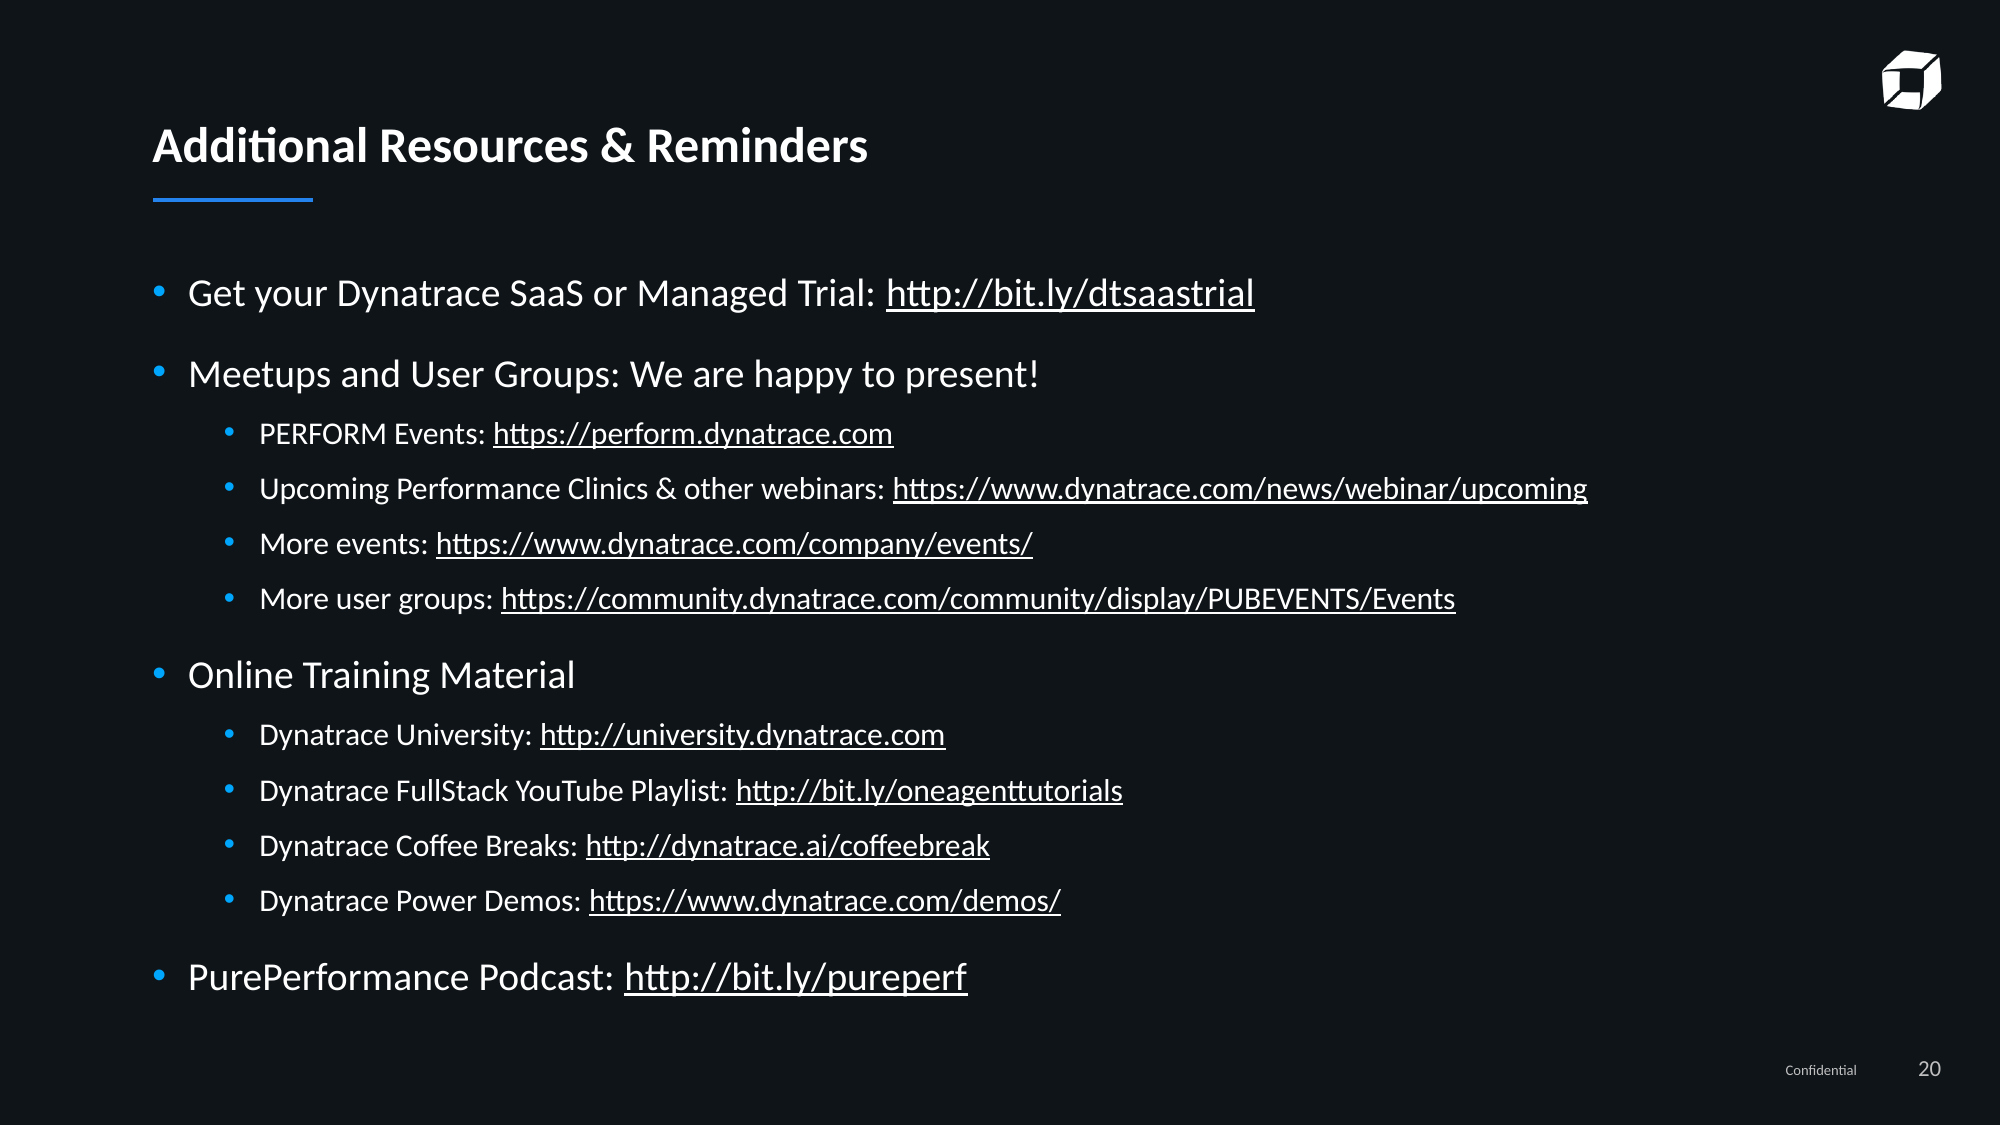

# Additional Resources & Reminders
Get your Dynatrace SaaS or Managed Trial: http://bit.ly/dtsaastrial
Meetups and User Groups: We are happy to present!
PERFORM Events: https://perform.dynatrace.com
Upcoming Performance Clinics & other webinars: https://www.dynatrace.com/news/webinar/upcoming
More events: https://www.dynatrace.com/company/events/
More user groups: https://community.dynatrace.com/community/display/PUBEVENTS/Events
Online Training Material
Dynatrace University: http://university.dynatrace.com
Dynatrace FullStack YouTube Playlist: http://bit.ly/oneagenttutorials
Dynatrace Coffee Breaks: http://dynatrace.ai/coffeebreak
Dynatrace Power Demos: https://www.dynatrace.com/demos/
PurePerformance Podcast: http://bit.ly/pureperf